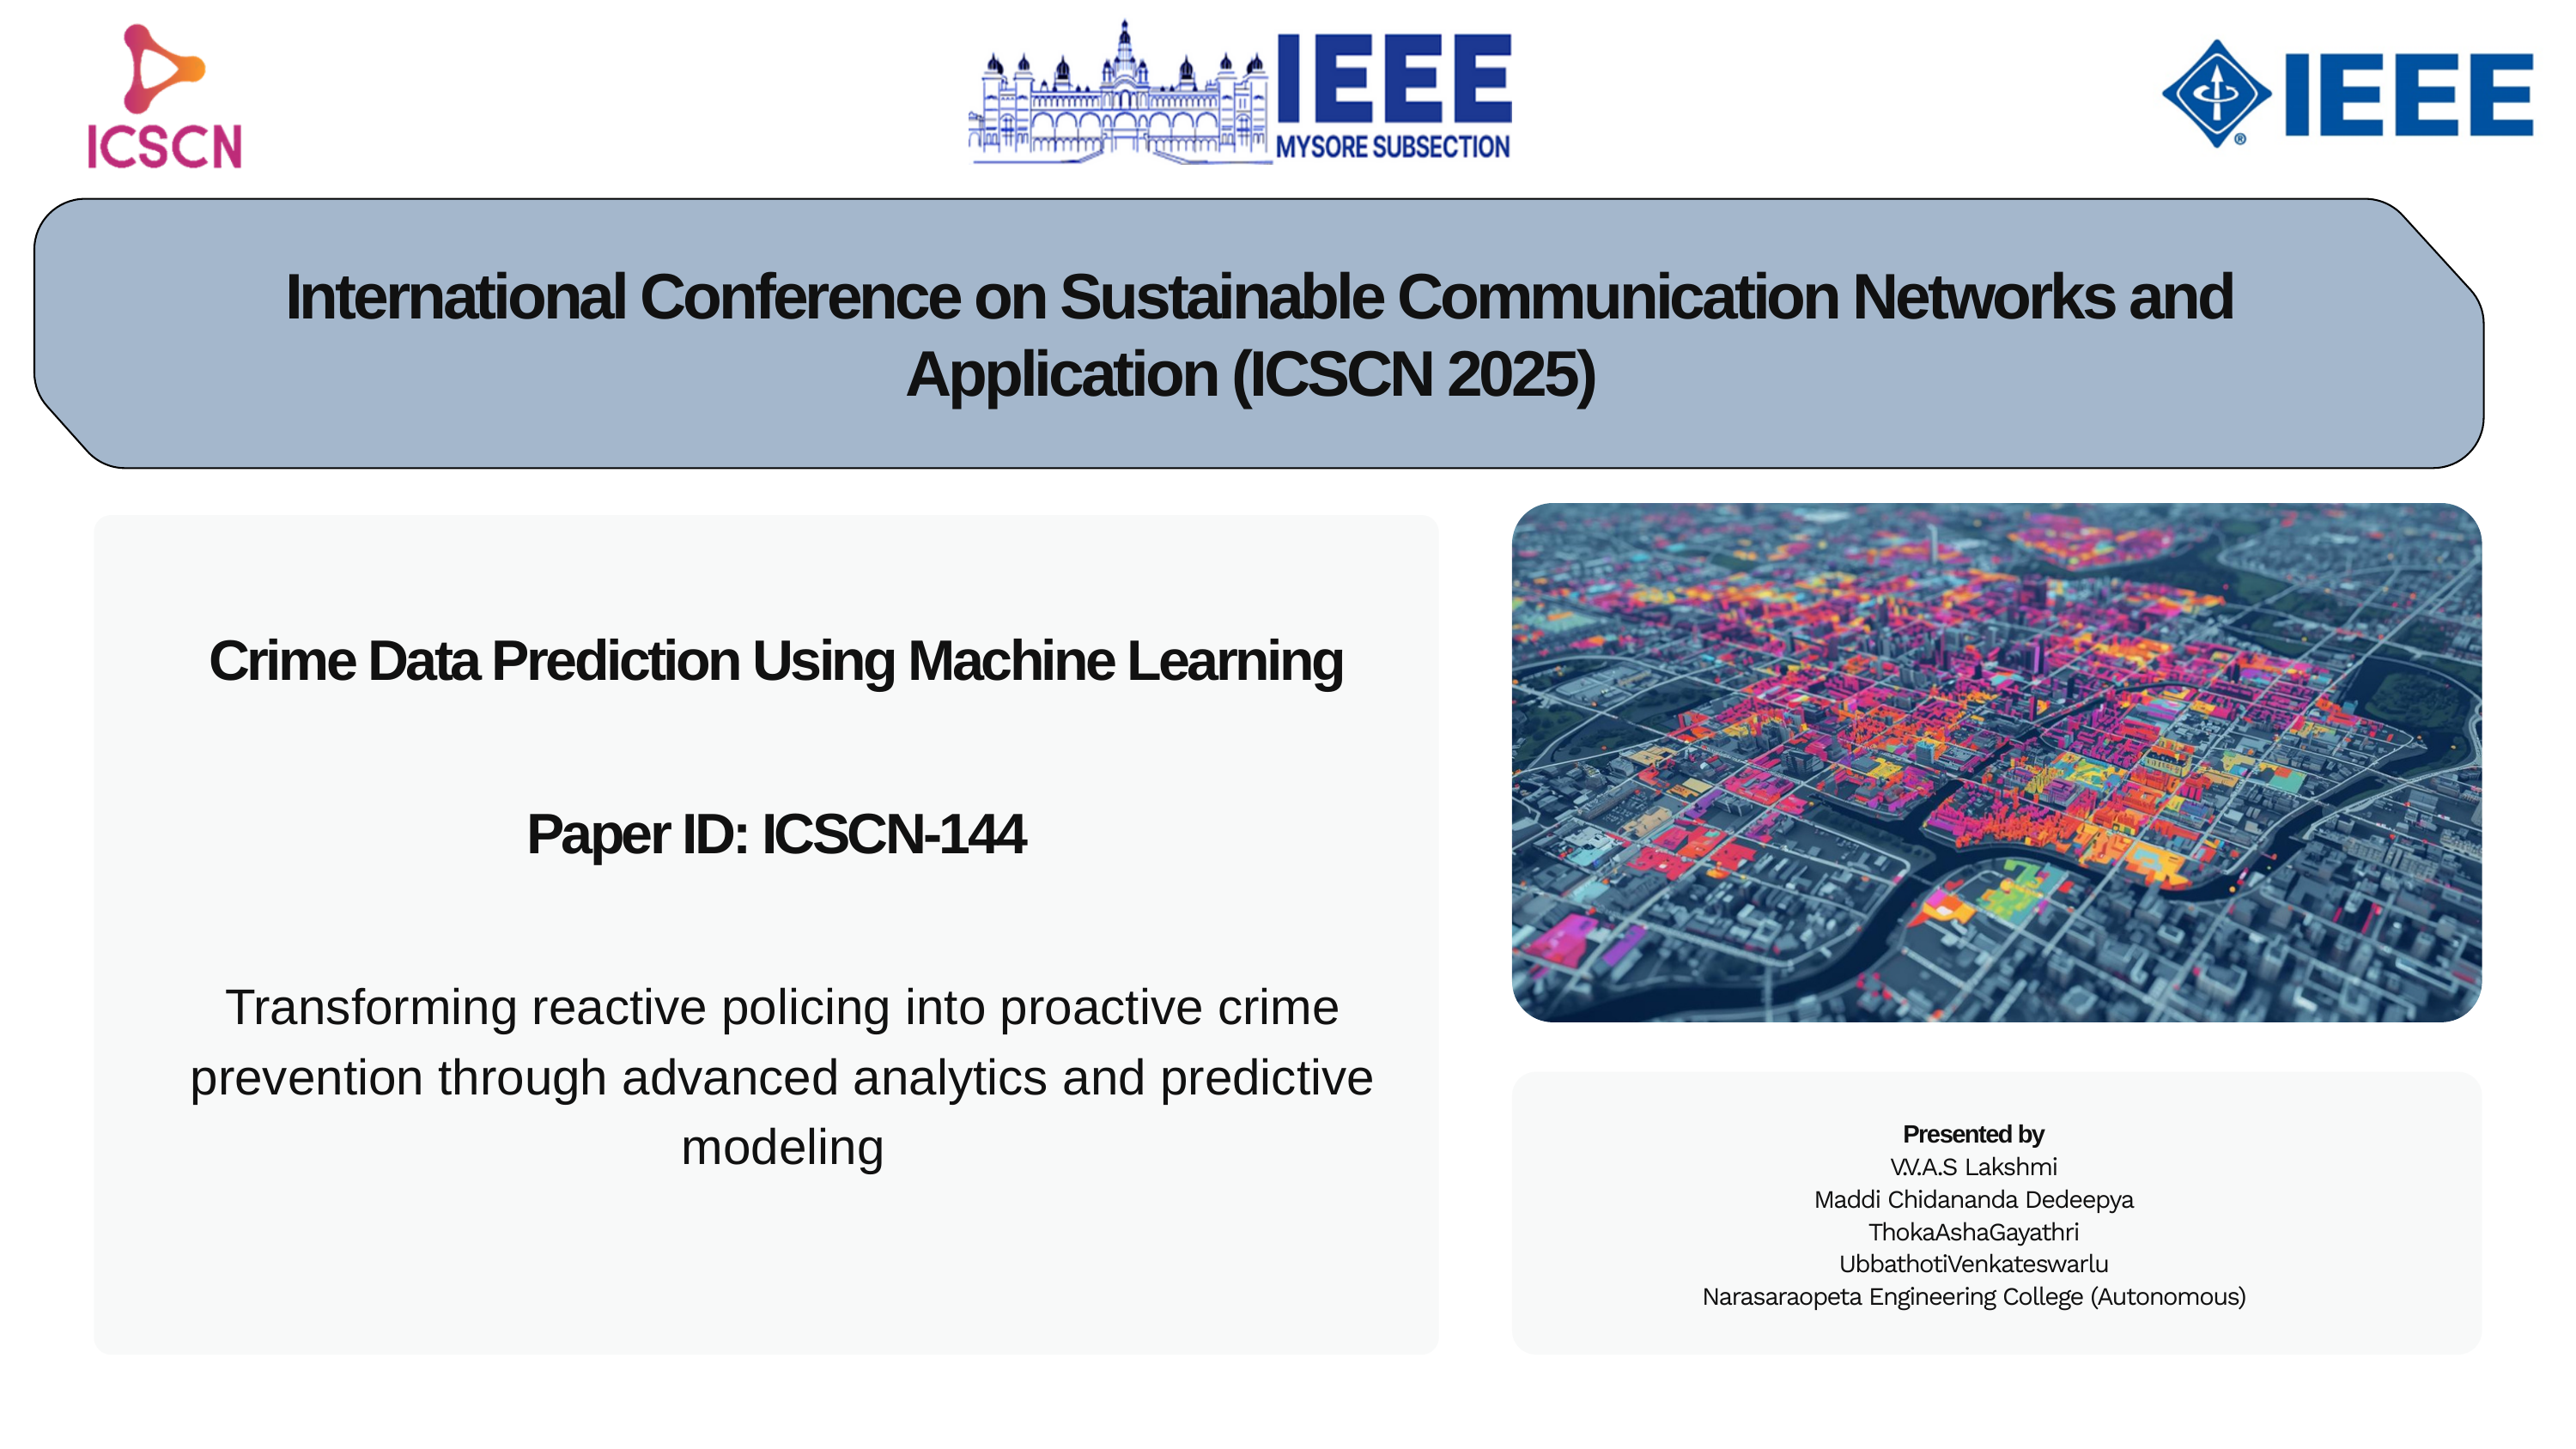

International Conference on Sustainable Communication Networks and Application (ICSCN 2025)

Crime Data Prediction Using Machine Learning
Paper ID: ICSCN-144
Transforming reactive policing into proactive crime prevention through advanced analytics and predictive modeling

Presented by
V.V.A.S Lakshmi
Maddi Chidananda Dedeepya
ThokaAshaGayathri
UbbathotiVenkateswarlu
Narasaraopeta Engineering College (Autonomous)